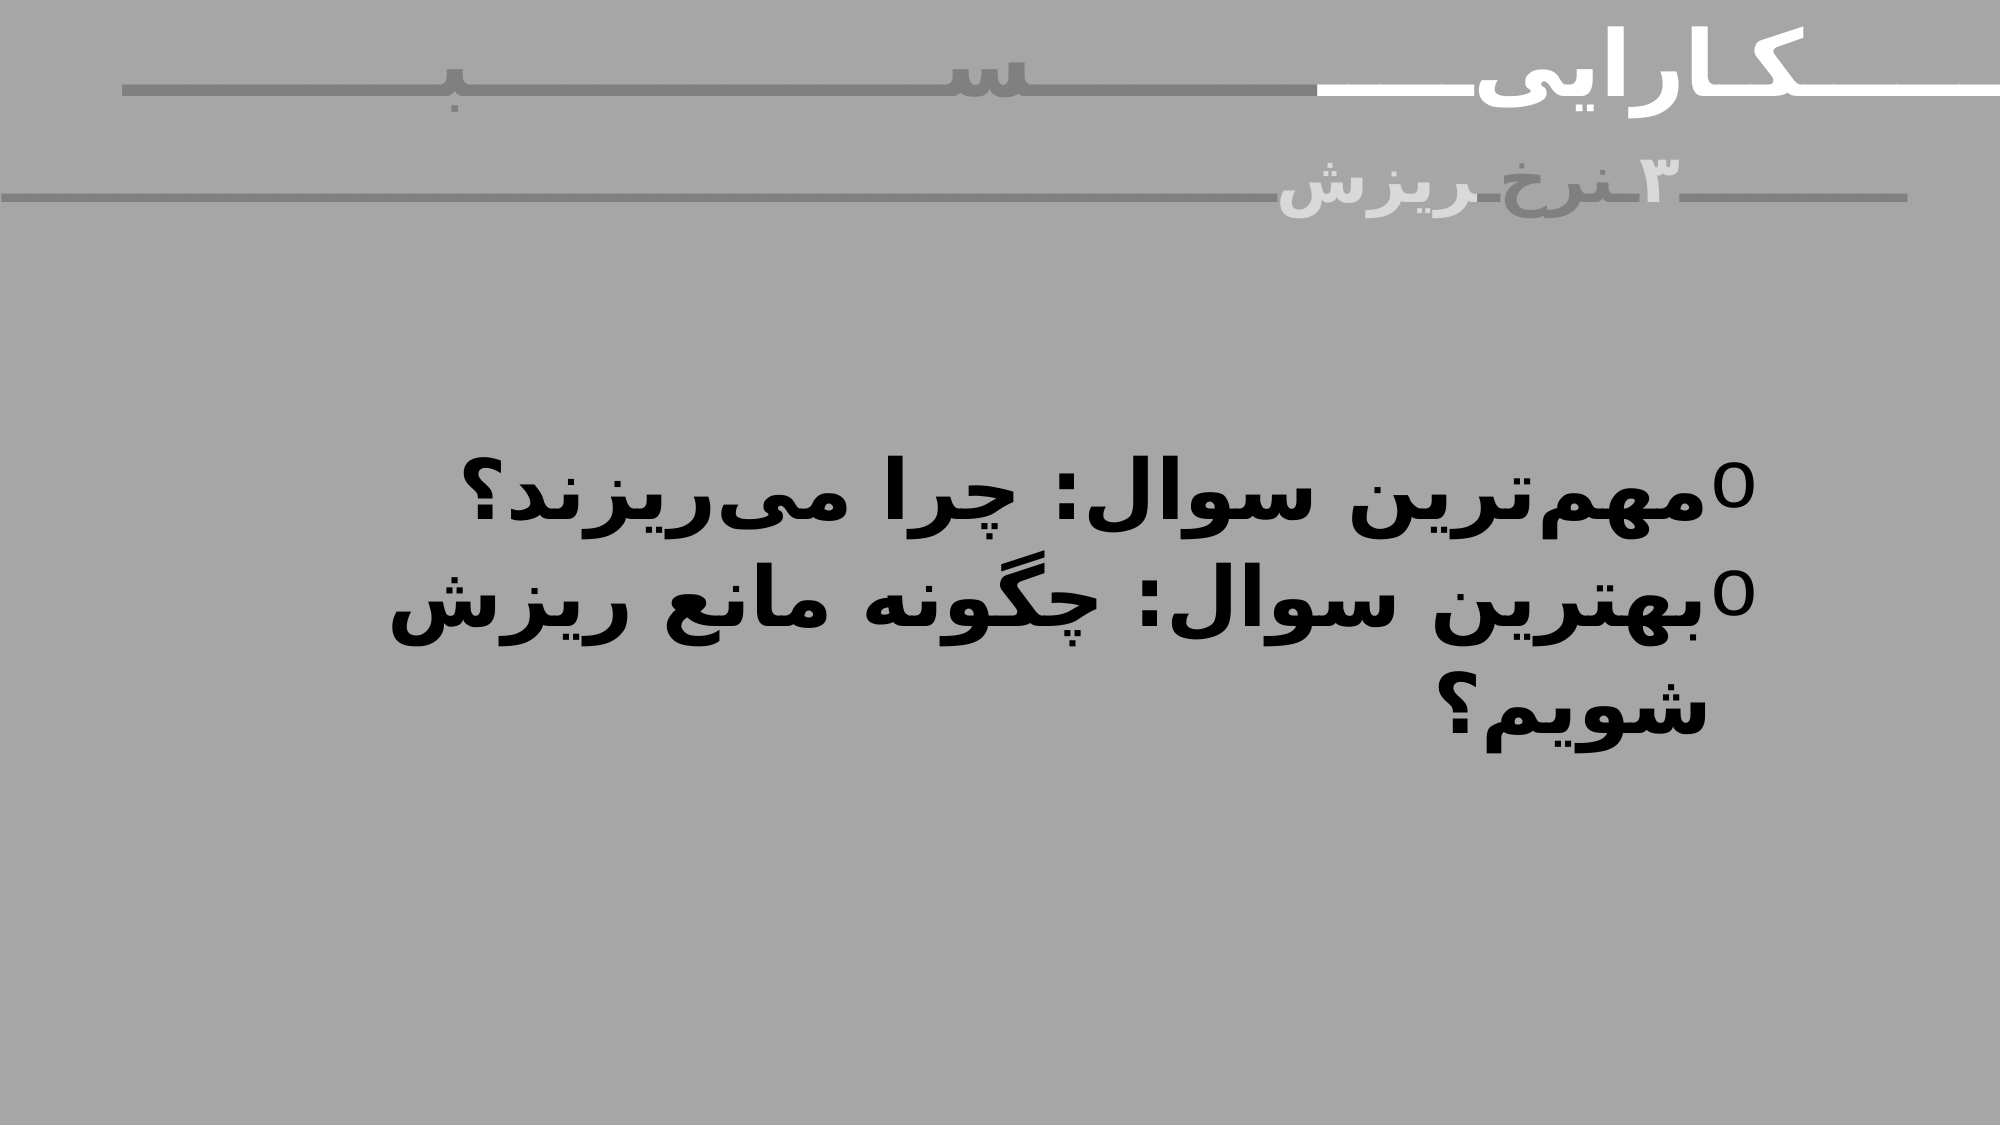

ـــــــکـارایی‌ــــــــــــــســـــــــــــــبــــــــــ
ــــــــــ۳ـنرخ‌ـریزش‌ــــــــــــــــــــــــــــــــــــــــــــــــــــــــ
مهم‌ترین سوال: چرا می‌ریزند؟
بهترین سوال: چگونه مانع ریزش شویم؟